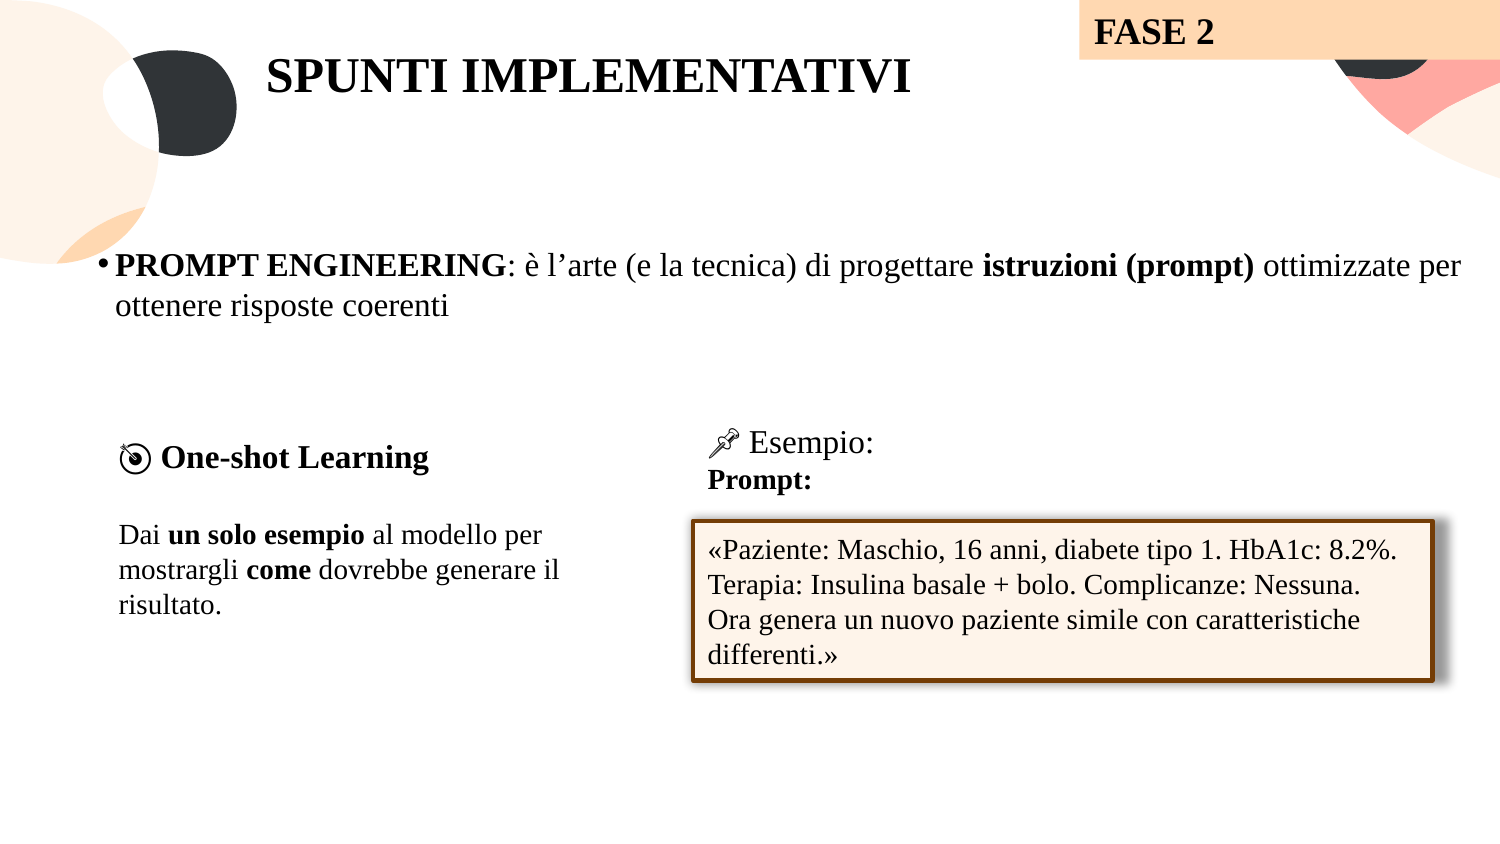

FASE 2
SPUNTI IMPLEMENTATIVI
PROMPT ENGINEERING: è l’arte (e la tecnica) di progettare istruzioni (prompt) ottimizzate per ottenere risposte coerenti

📌 Esempio:
Prompt:
«Paziente: Maschio, 16 anni, diabete tipo 1. HbA1c: 8.2%. Terapia: Insulina basale + bolo. Complicanze: Nessuna.
Ora genera un nuovo paziente simile con caratteristiche differenti.»
🎯 One-shot Learning

Dai un solo esempio al modello per mostrargli come dovrebbe generare il risultato.